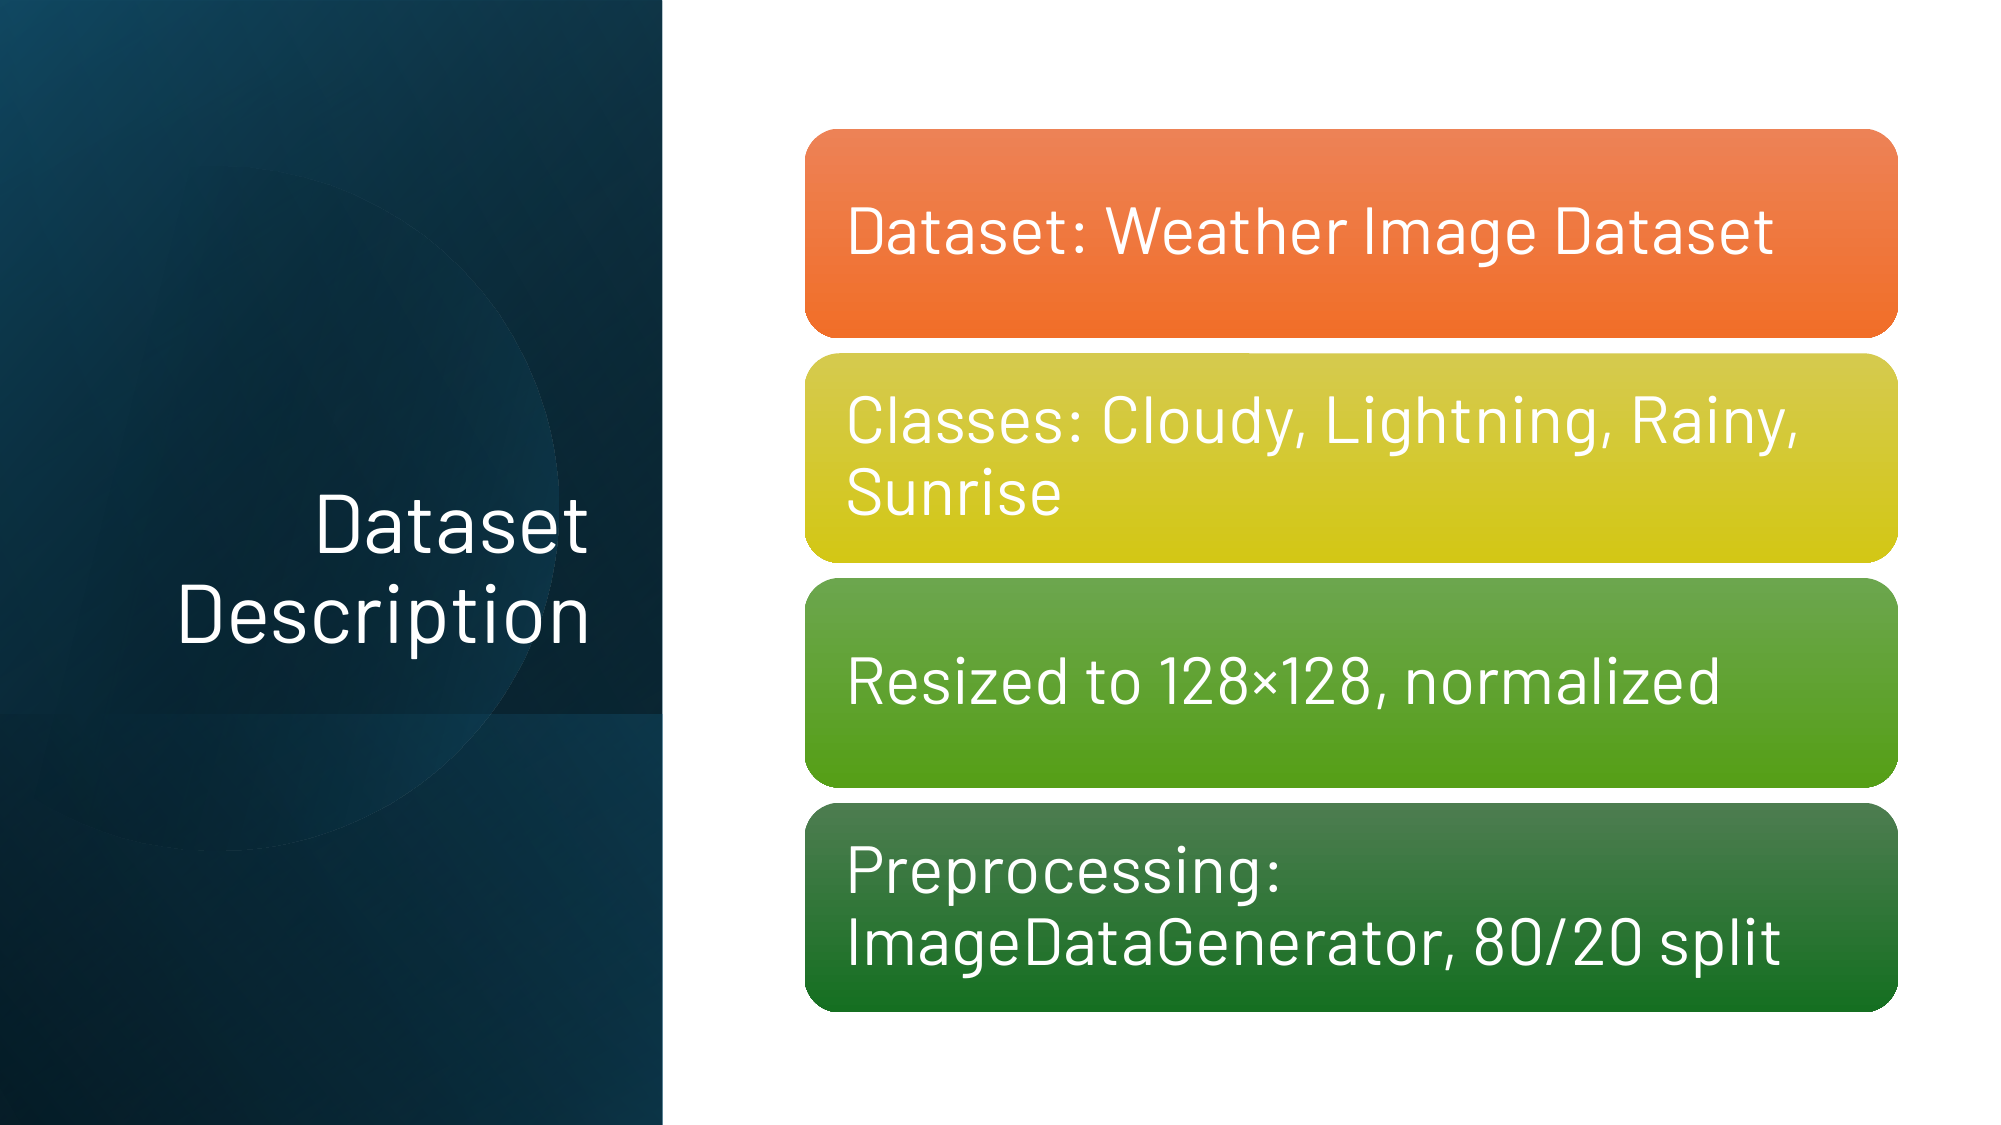

Dataset: Weather Image Dataset
Classes: Cloudy, Lightning, Rainy, Sunrise
Resized to 128×128, normalized
Preprocessing: ImageDataGenerator, 80/20 split

# Dataset Description